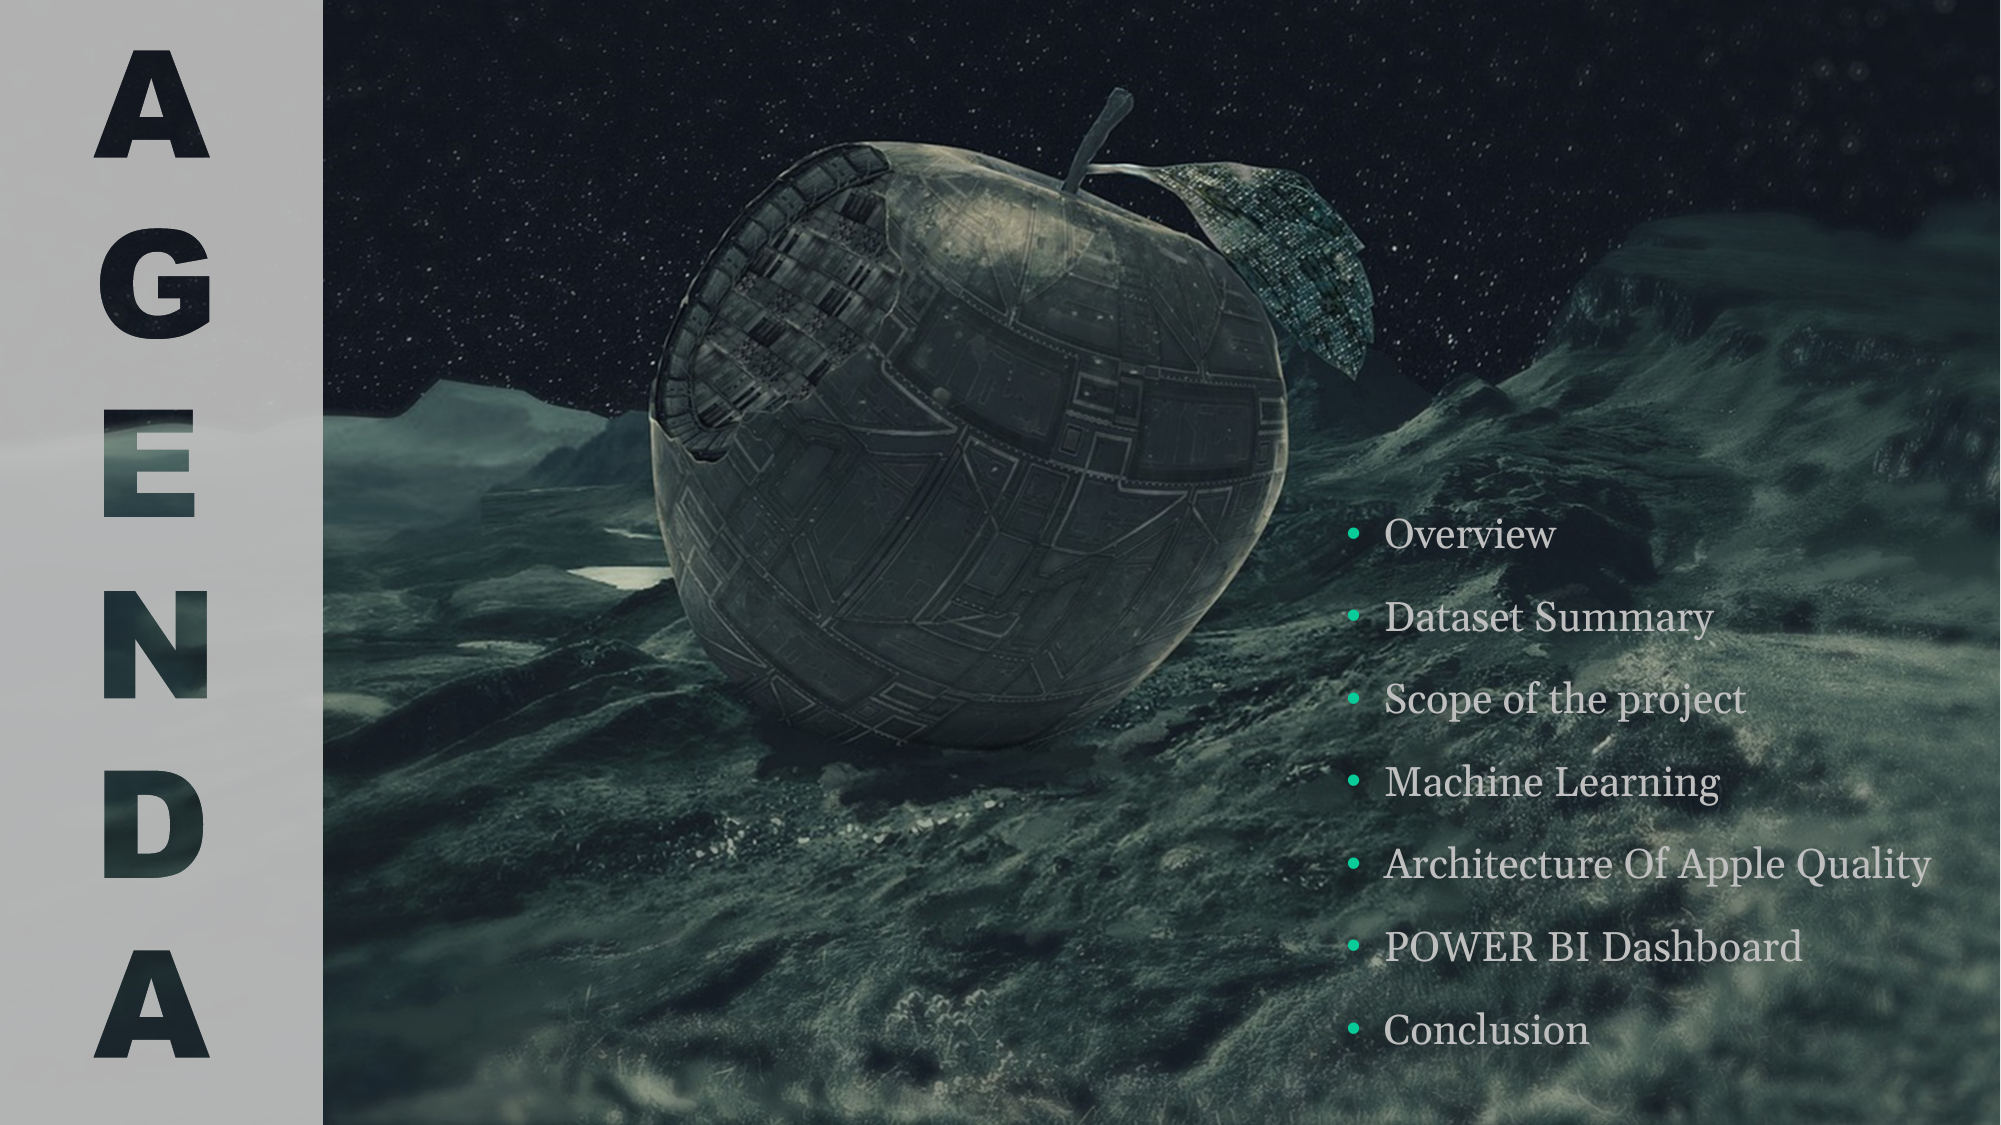

Overview
Dataset Summary
Scope of the project
Machine Learning
Architecture Of Apple Quality
POWER BI Dashboard
Conclusion